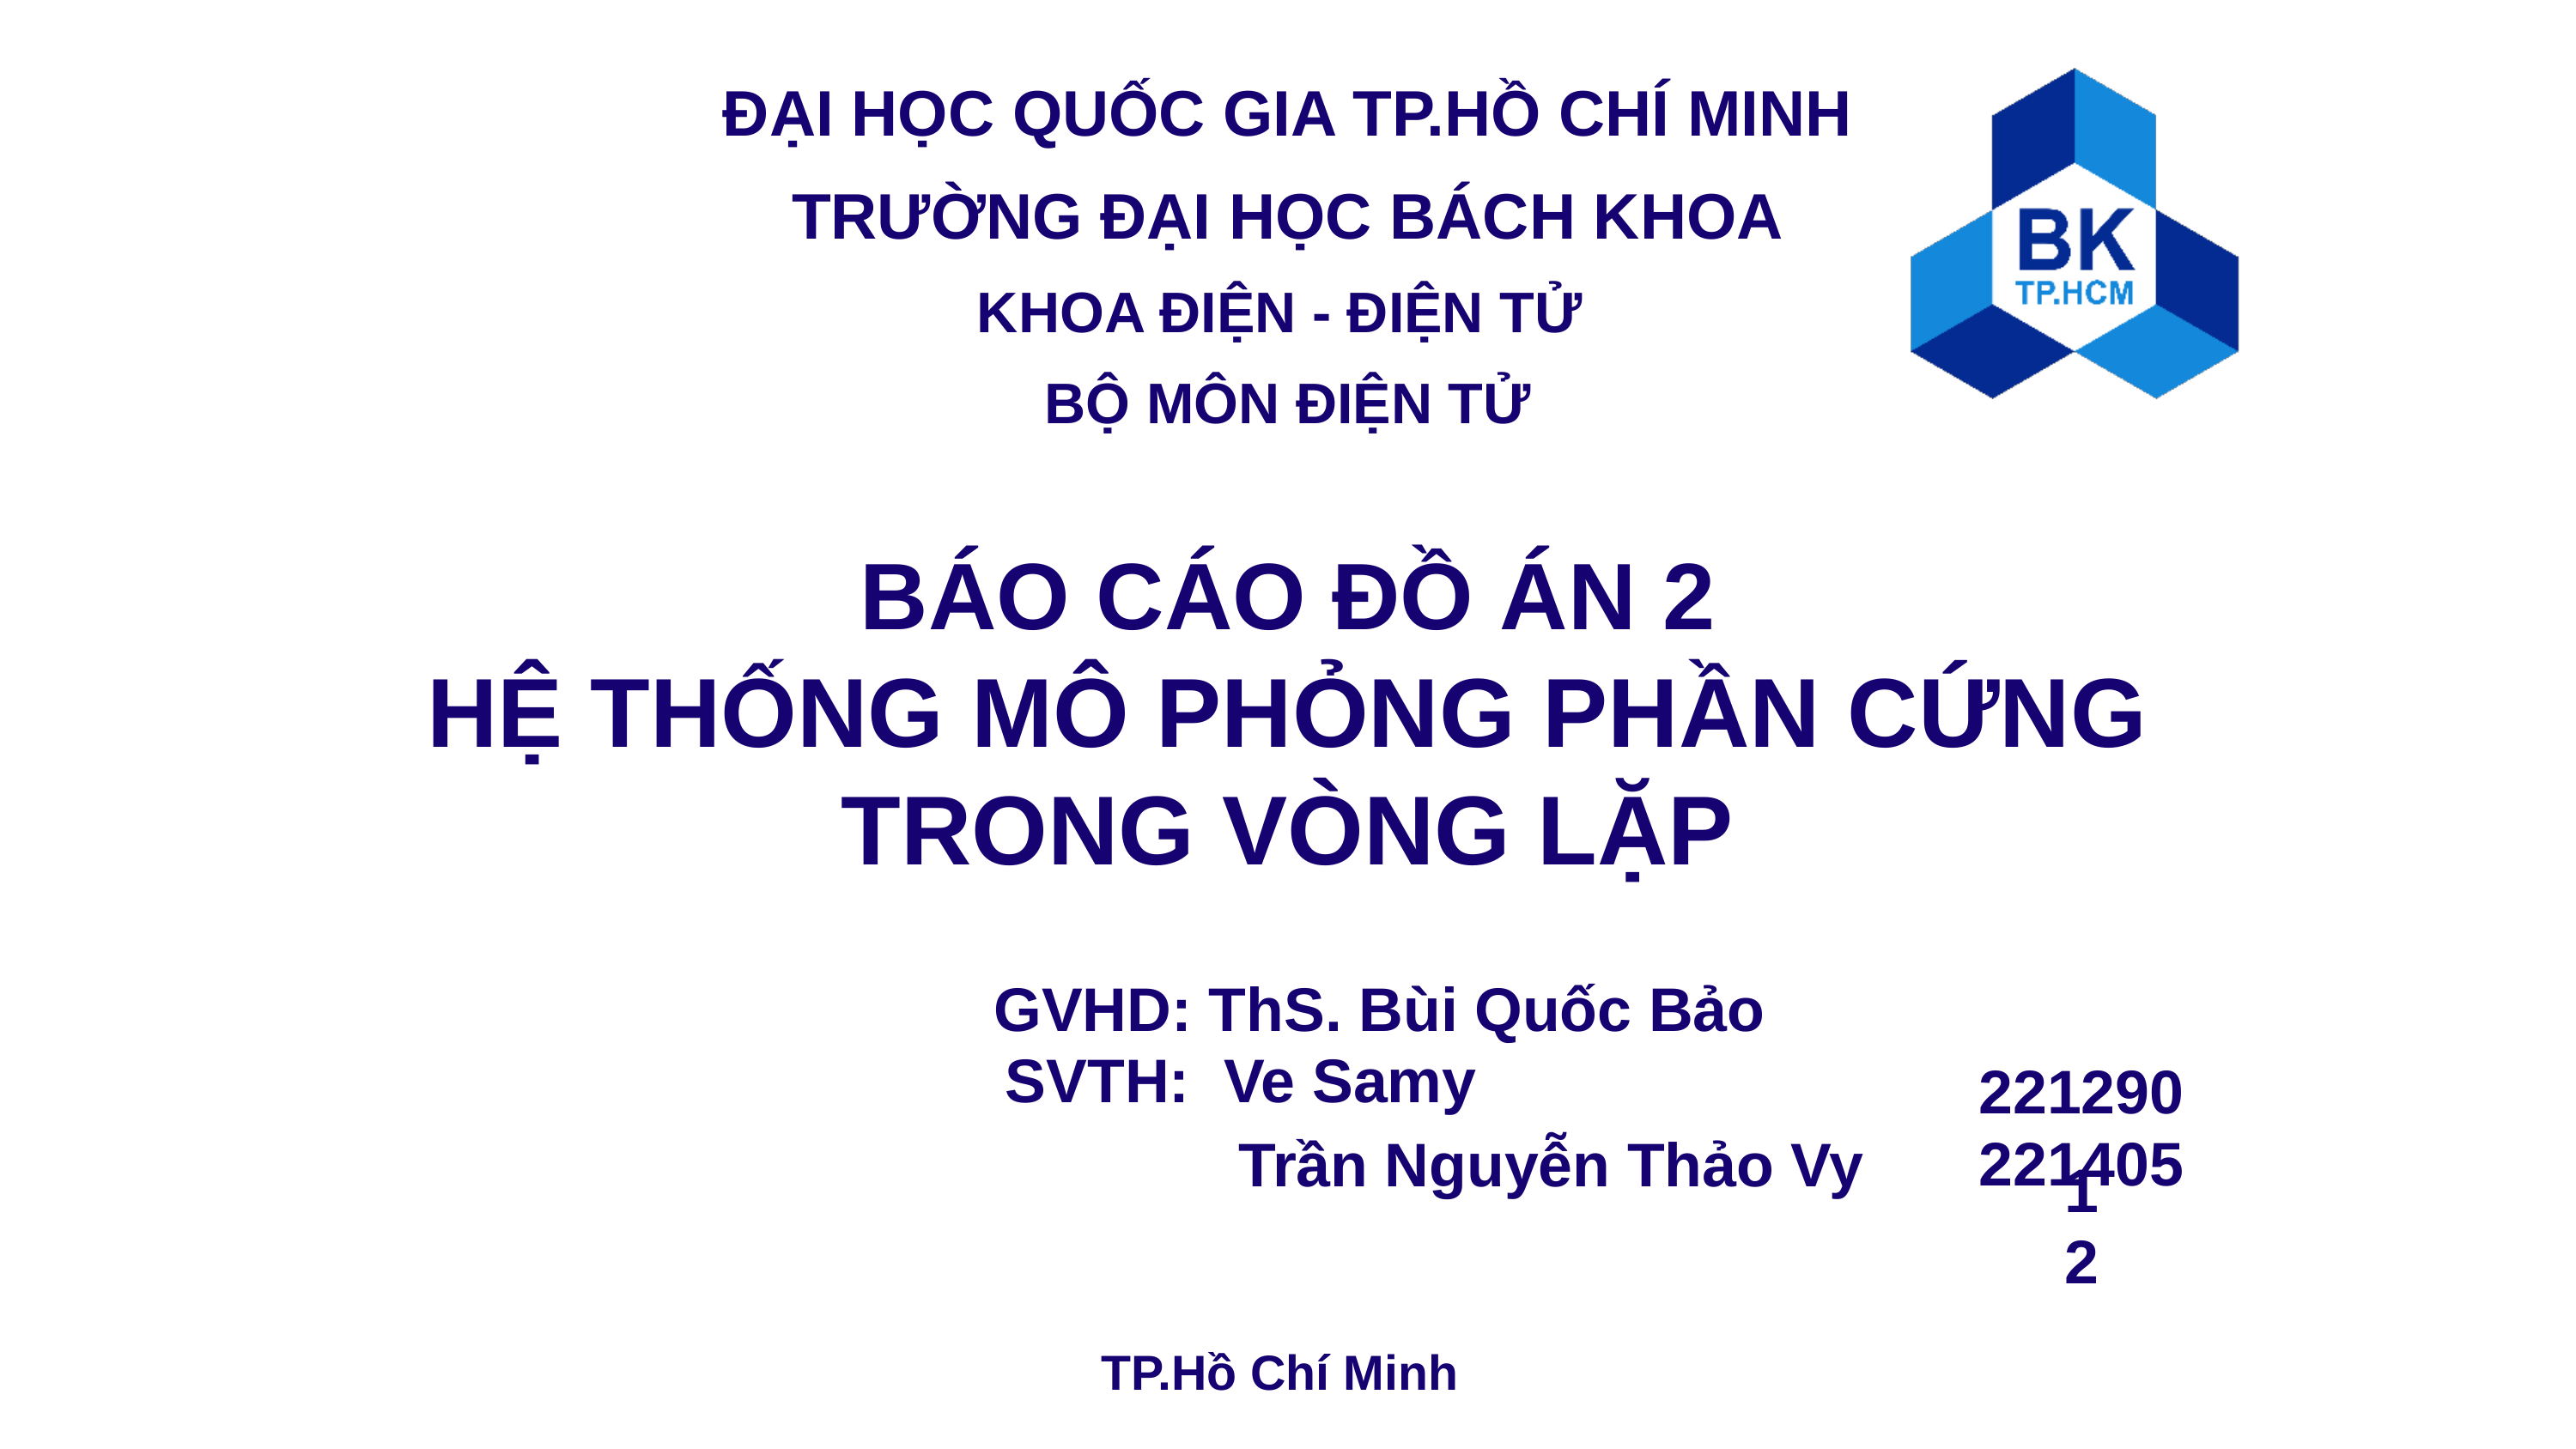

ĐẠI HỌC QUỐC GIA TP.HỒ CHÍ MINH
TRƯỜNG ĐẠI HỌC BÁCH KHOA
KHOA ĐIỆN - ĐIỆN TỬ
BỘ MÔN ĐIỆN TỬ
BÁO CÁO ĐỒ ÁN 2
HỆ THỐNG MÔ PHỎNG PHẦN CỨNG TRONG VÒNG LẶP
GVHD: ThS. Bùi Quốc Bảo
2212901
SVTH:  Ve Samy
2214052
Trần Nguyễn Thảo Vy
TP.Hồ Chí Minh